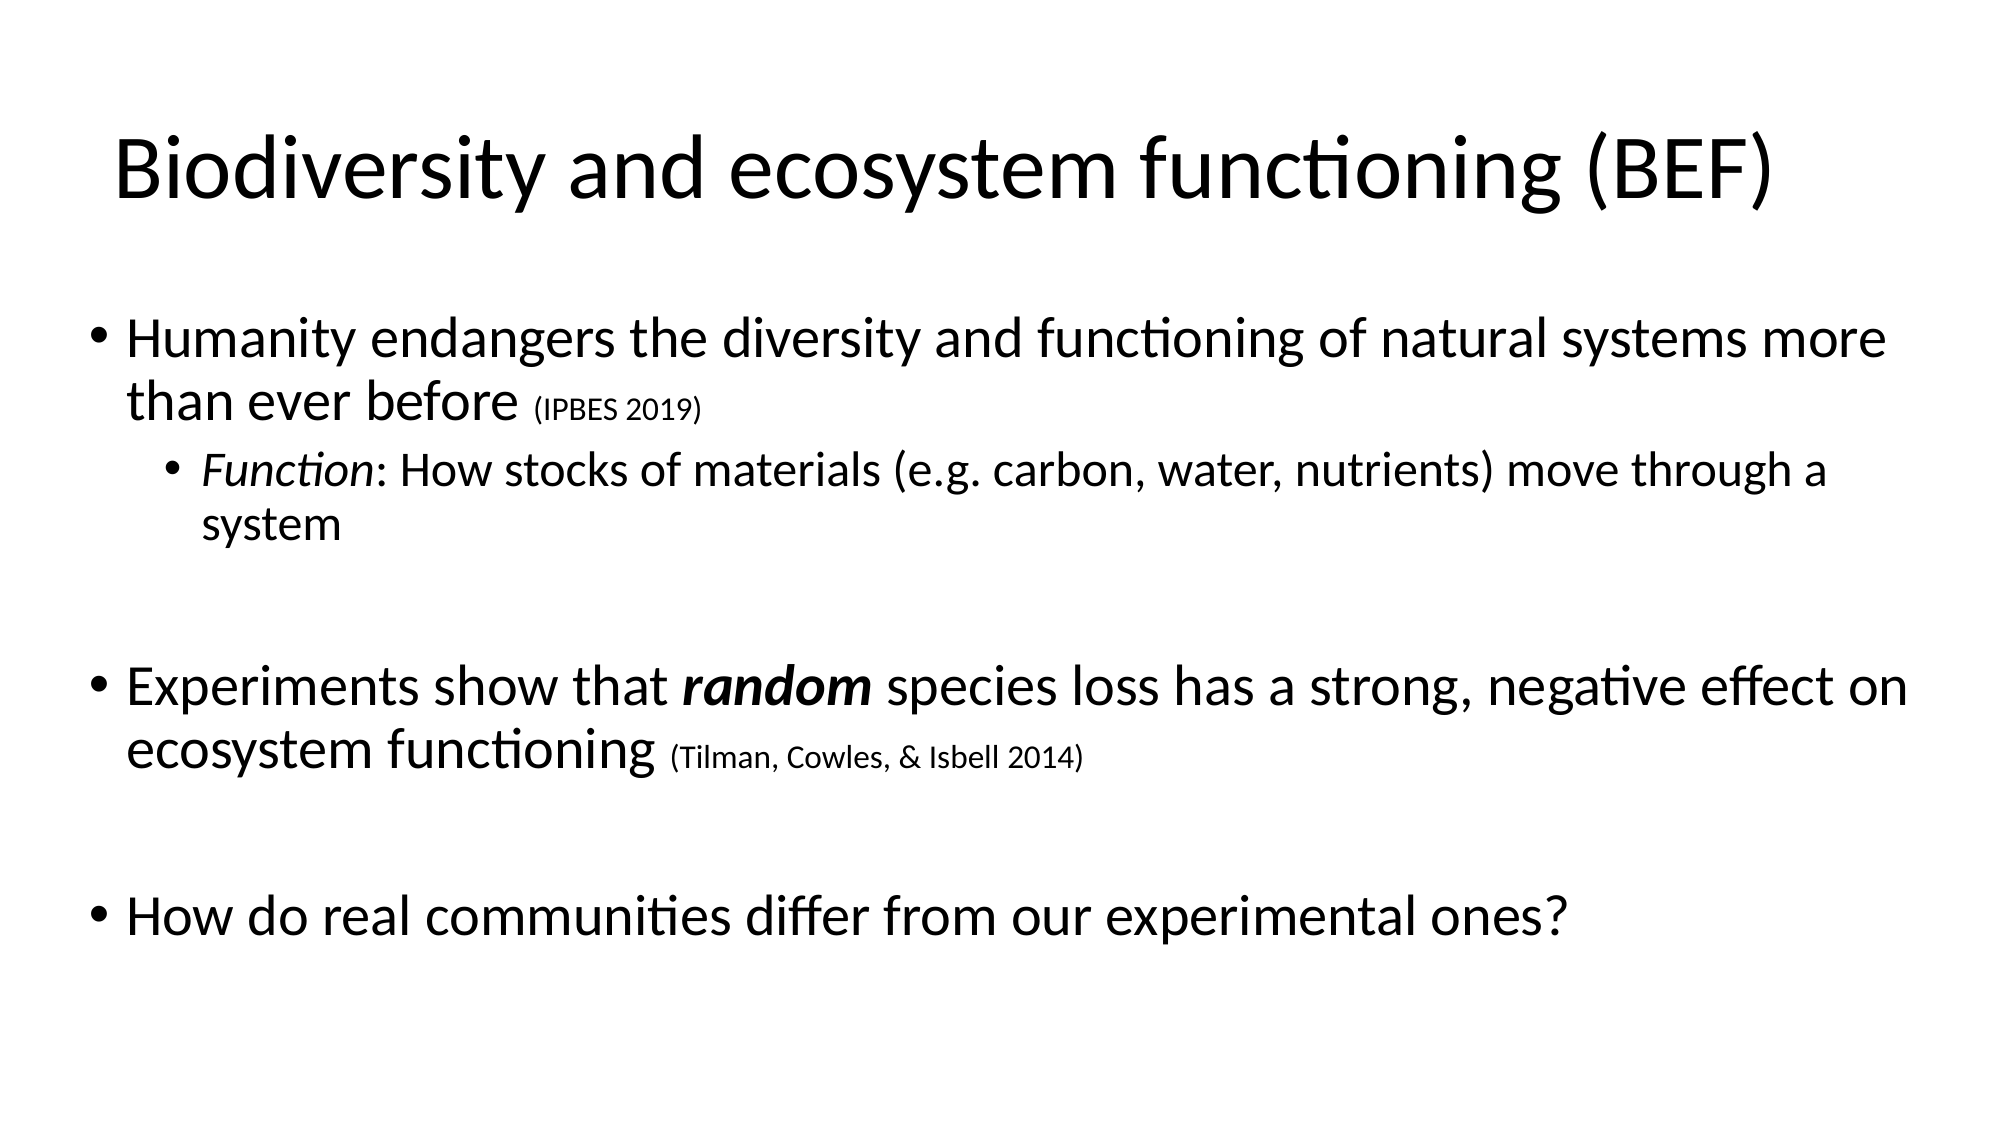

# Biodiversity and ecosystem functioning (BEF)
Humanity endangers the diversity and functioning of natural systems more than ever before (IPBES 2019)
Function: How stocks of materials (e.g. carbon, water, nutrients) move through a system

Experiments show that random species loss has a strong, negative effect on ecosystem functioning (Tilman, Cowles, & Isbell 2014)

How do real communities differ from our experimental ones?